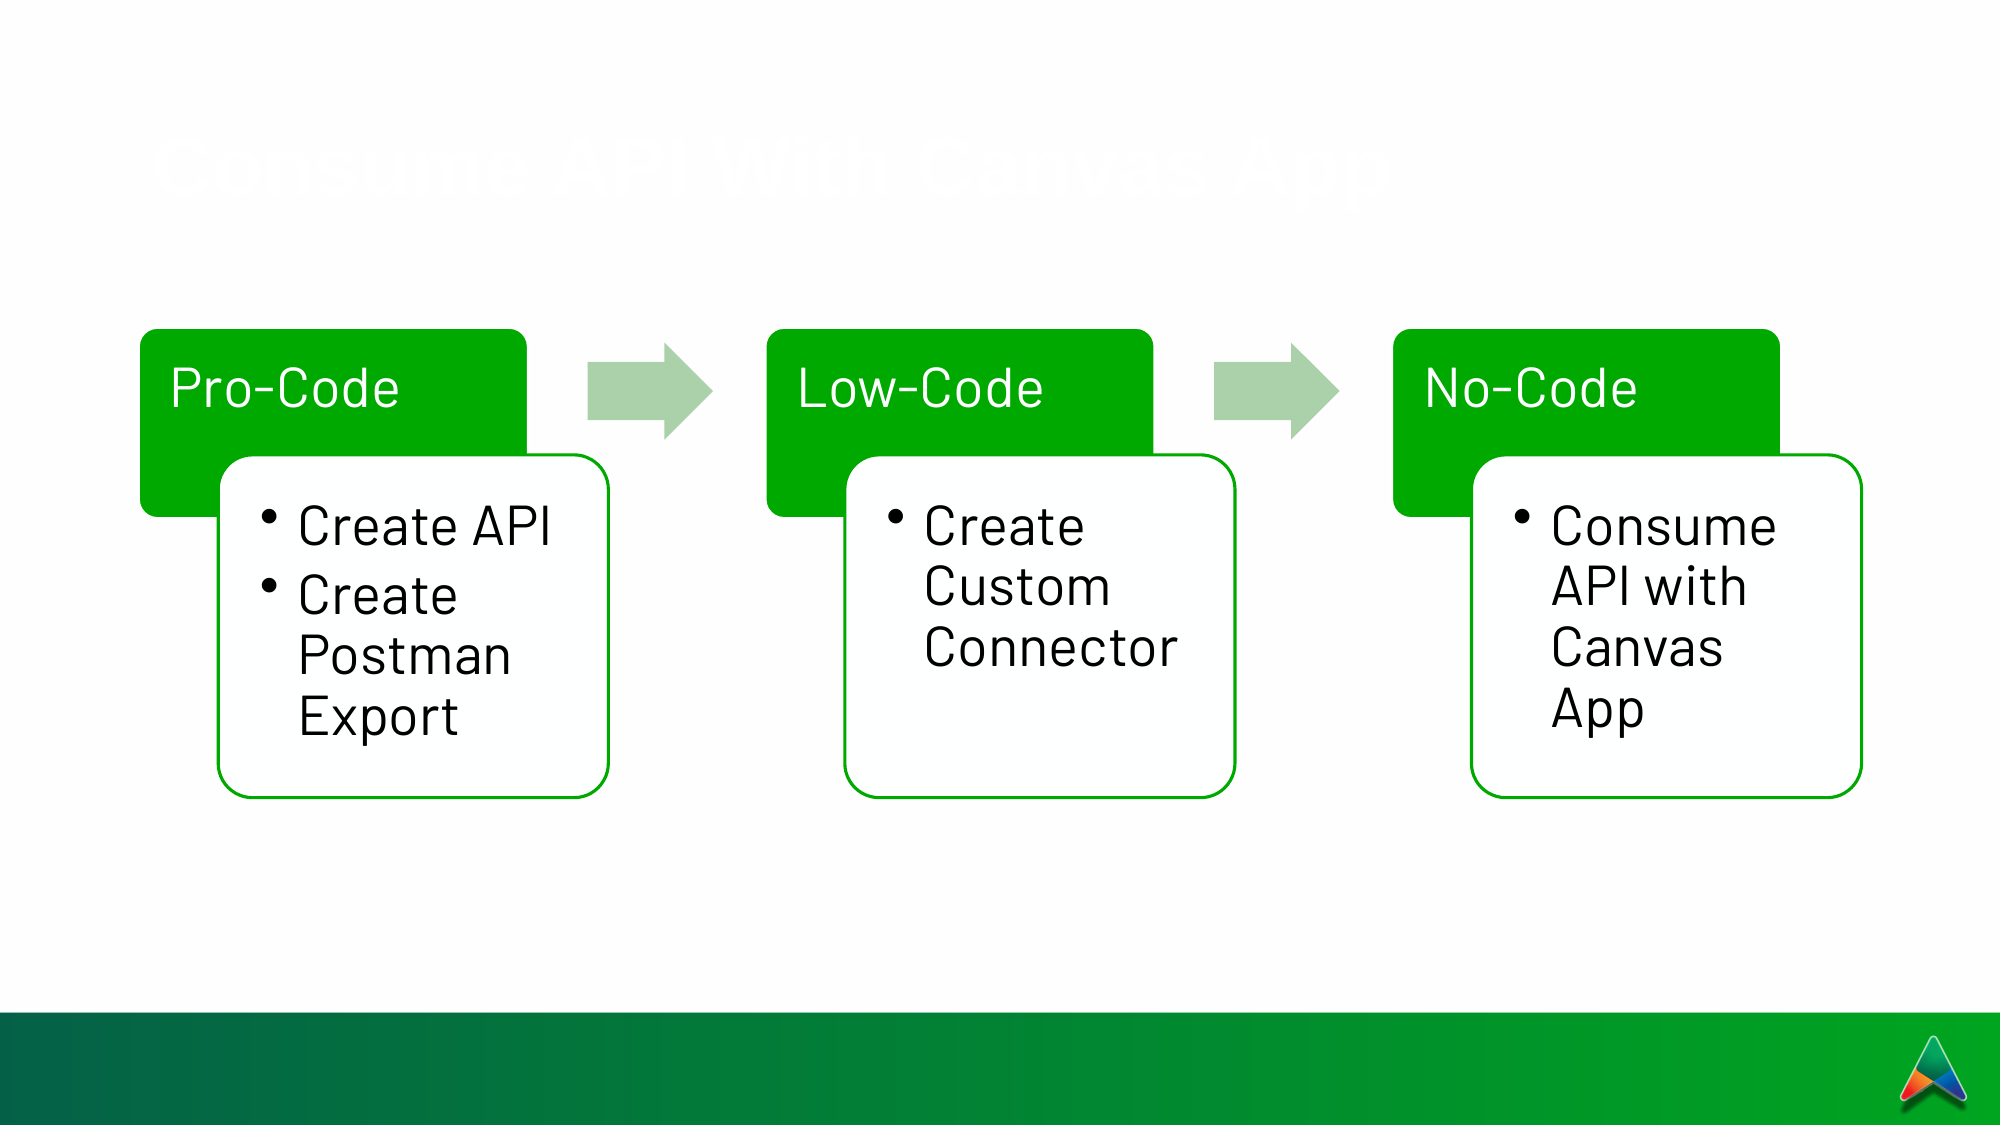

# Consume API With Canvas App

Pro-Code

Low-Code

No-Code

Create API
Create Postman Export

Create Custom Connector

Consume API with Canvas App